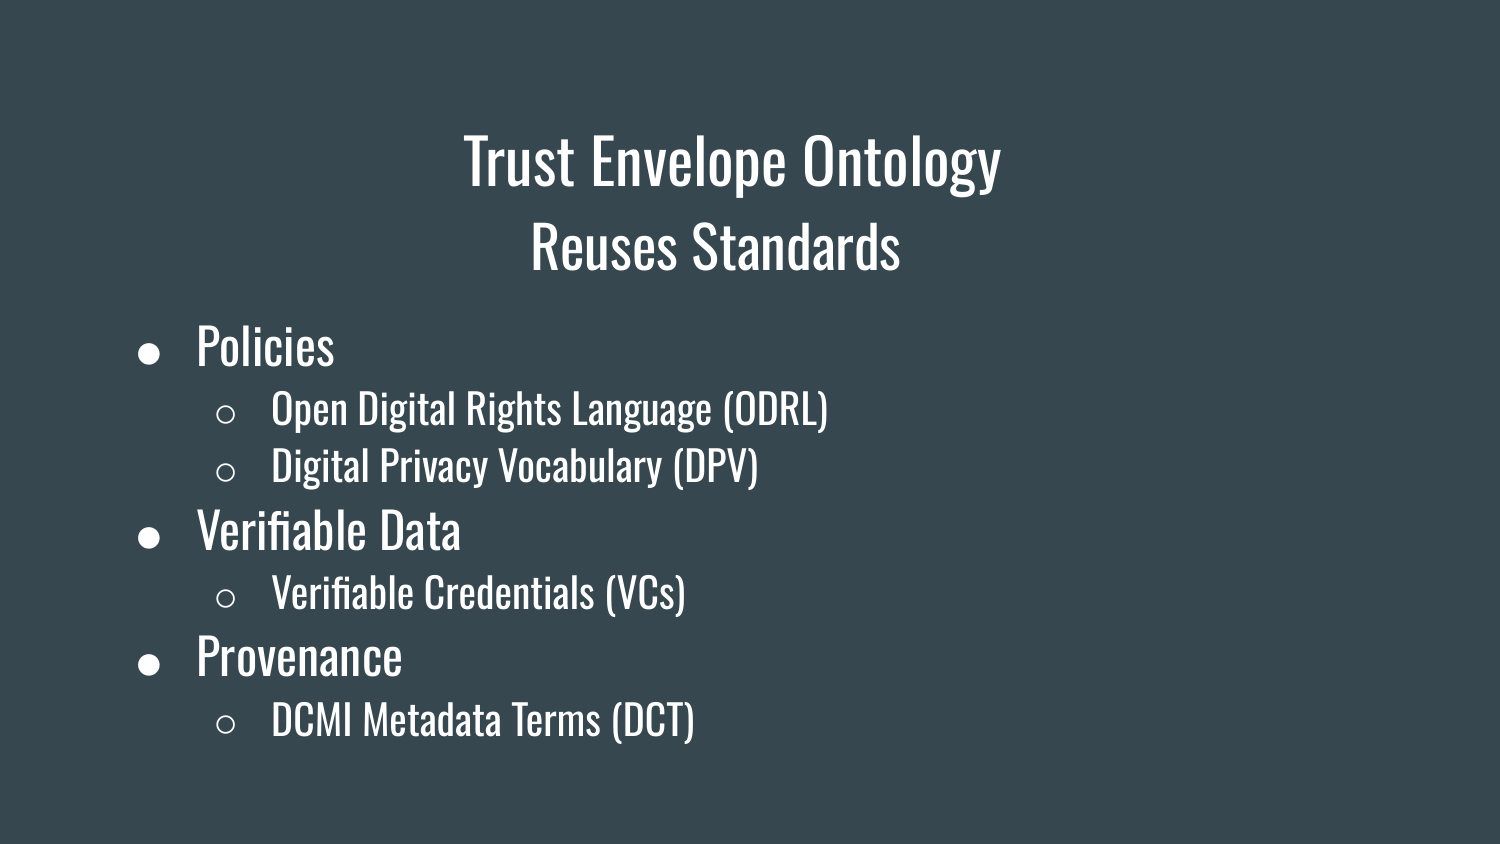

Trust Envelope Ontology

Reuses Standards
Policies
Open Digital Rights Language (ODRL)
Digital Privacy Vocabulary (DPV)
Verifiable Data
Verifiable Credentials (VCs)
Provenance
DCMI Metadata Terms (DCT)